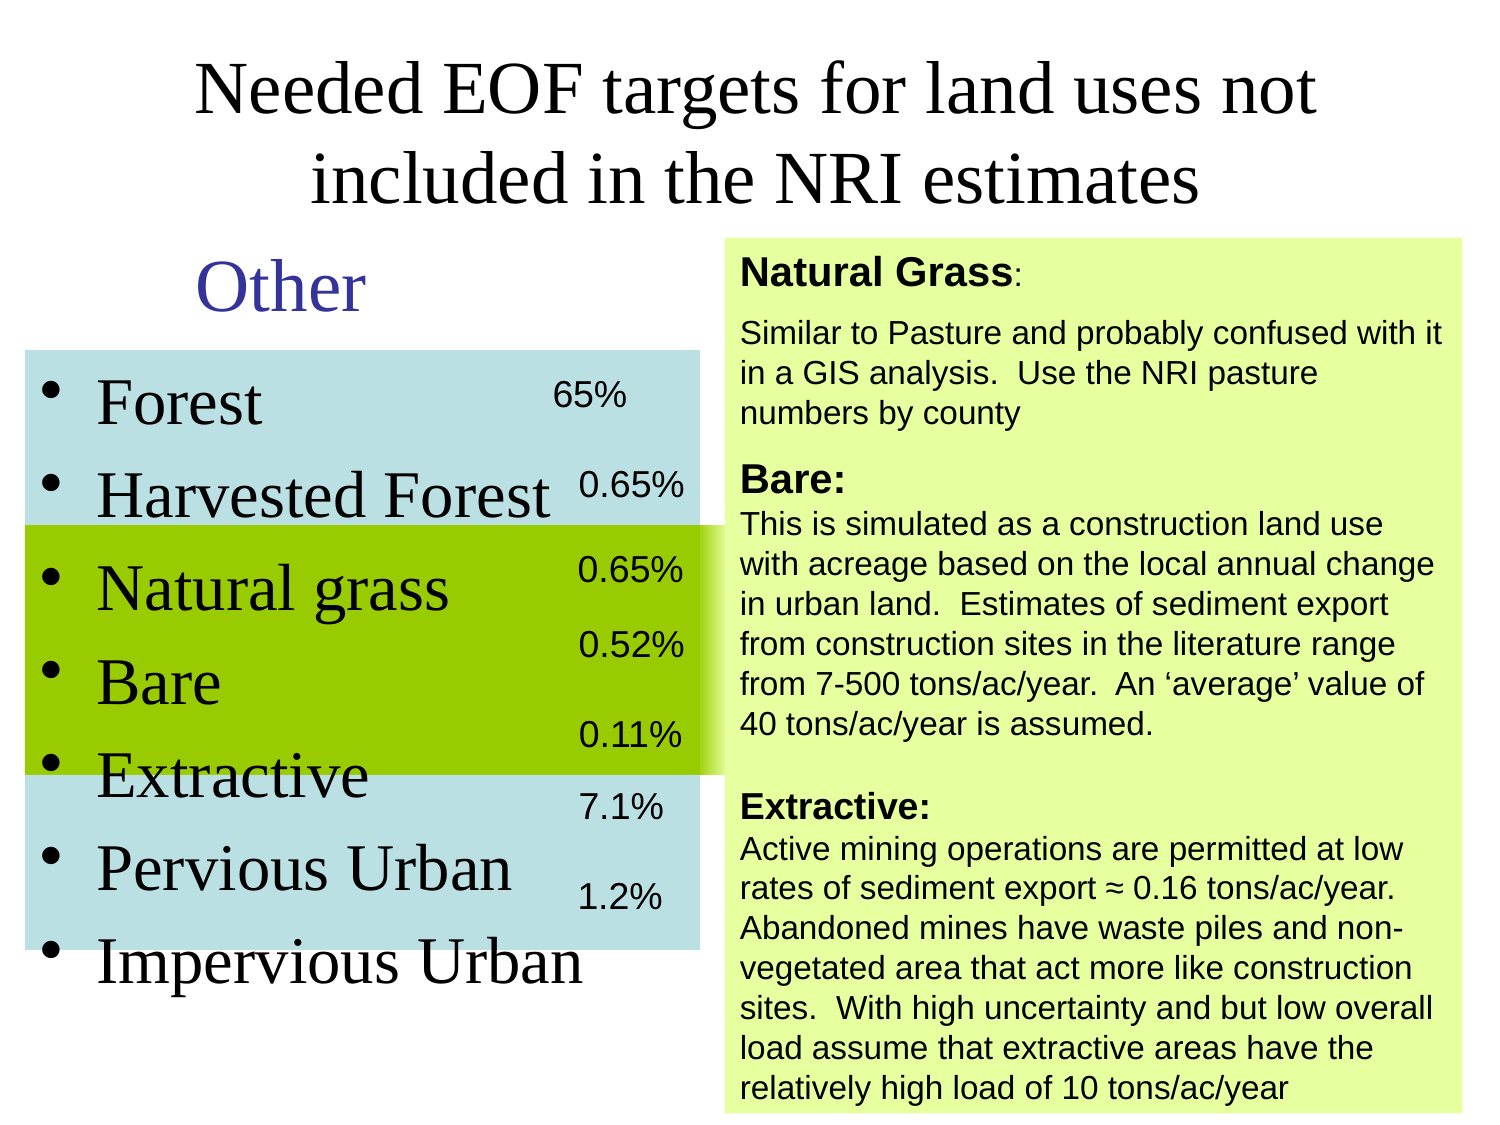

# Needed EOF targets for land uses not included in the NRI estimates
Other
Natural Grass:
Similar to Pasture and probably confused with it in a GIS analysis.  Use the NRI pasture numbers by county
Bare:
This is simulated as a construction land use with acreage based on the local annual change in urban land.  Estimates of sediment export from construction sites in the literature range from 7-500 tons/ac/year.  An ‘average’ value of 40 tons/ac/year is assumed.

Extractive:
Active mining operations are permitted at low rates of sediment export ≈ 0.16 tons/ac/year.  Abandoned mines have waste piles and non-vegetated area that act more like construction sites.  With high uncertainty and but low overall load assume that extractive areas have the relatively high load of 10 tons/ac/year

Forest
Harvested Forest
Natural grass
Bare
Extractive
Pervious Urban
Impervious Urban
65%
0.65%

0.65%
0.52%
0.11%

7.1%
1.2%
100